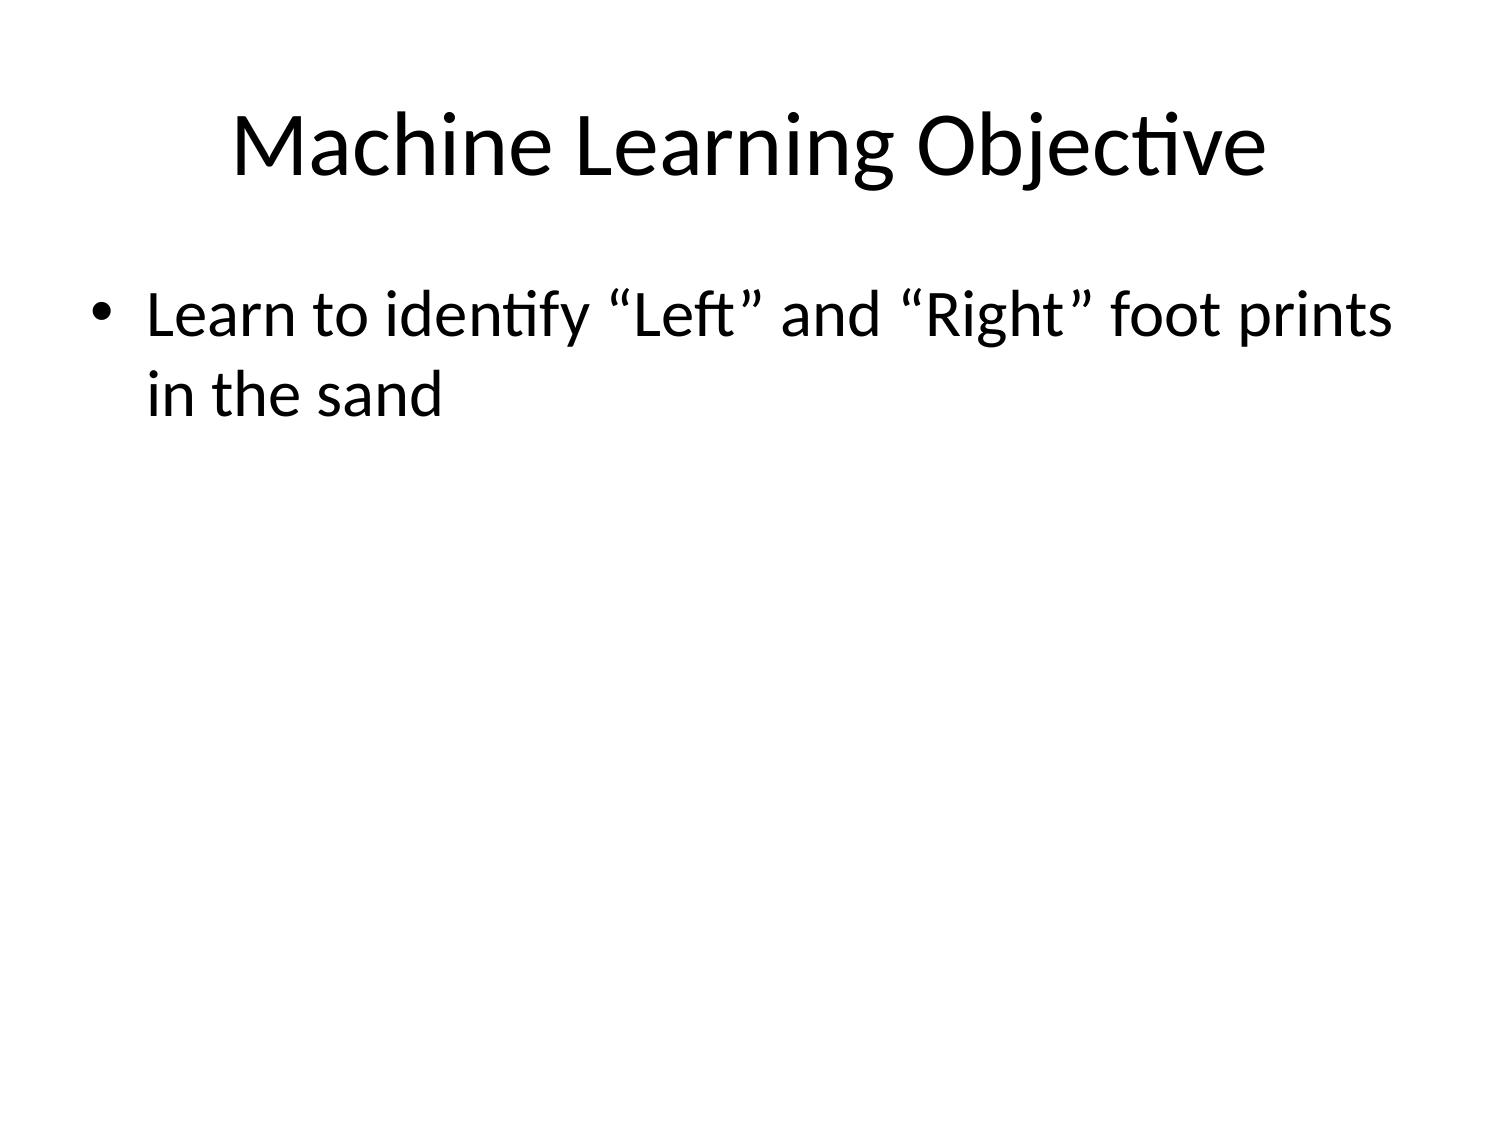

# Machine Learning Objective
Learn to identify “Left” and “Right” foot prints in the sand